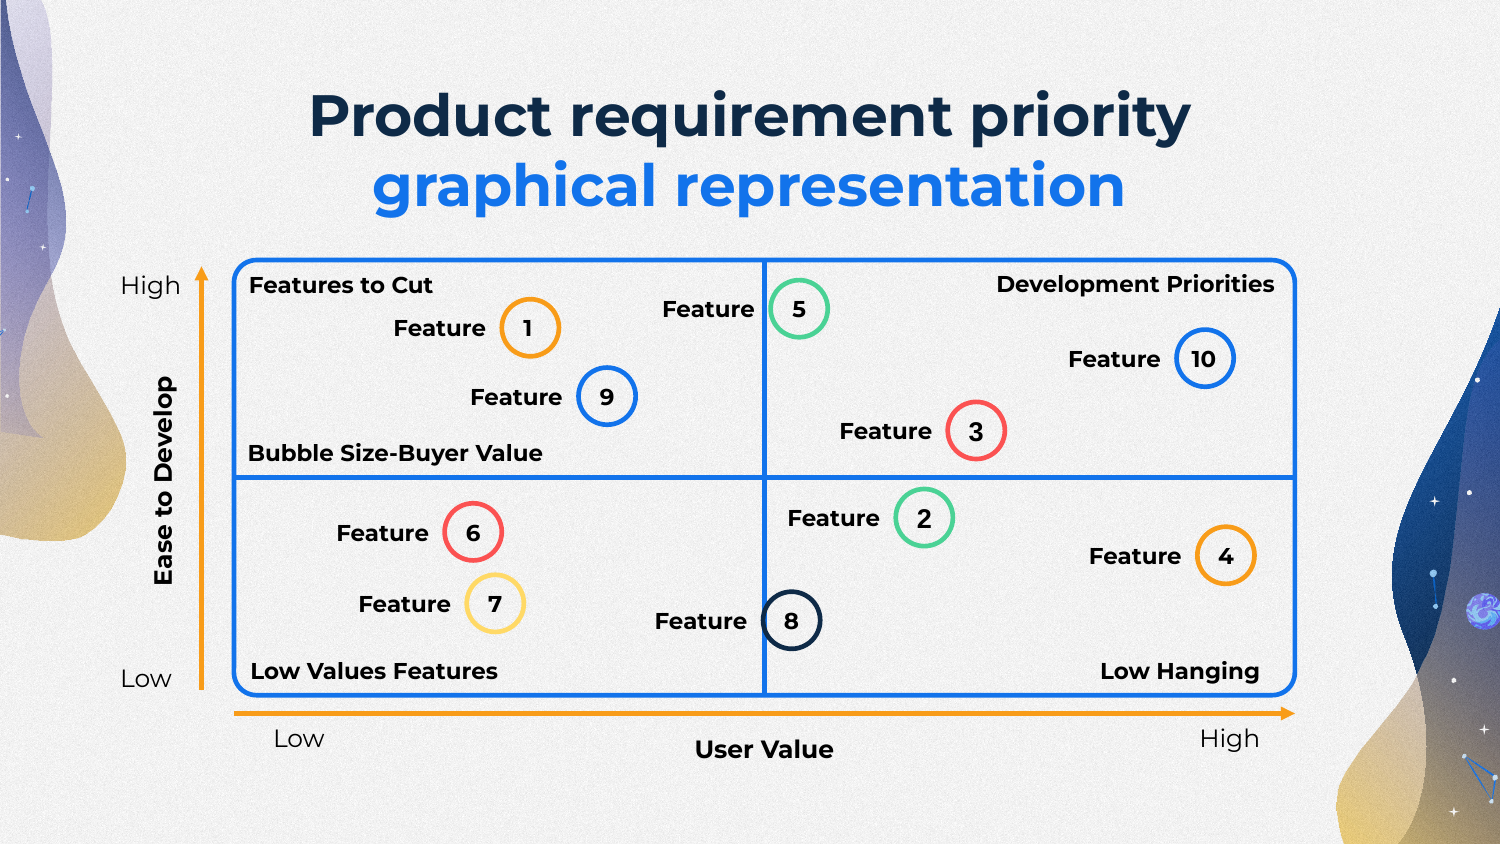

# Product requirement priority graphical representation
Development Priorities
High

Features to Cut

5
Feature

1
Feature

10
Feature

9
Feature

3
Feature
Bubble Size-Buyer Value
Ease to Develop

2
Feature

6
Feature

4
Feature

7
Feature

8
Feature
Low Values Features
Low Hanging
Low
Low
High
User Value